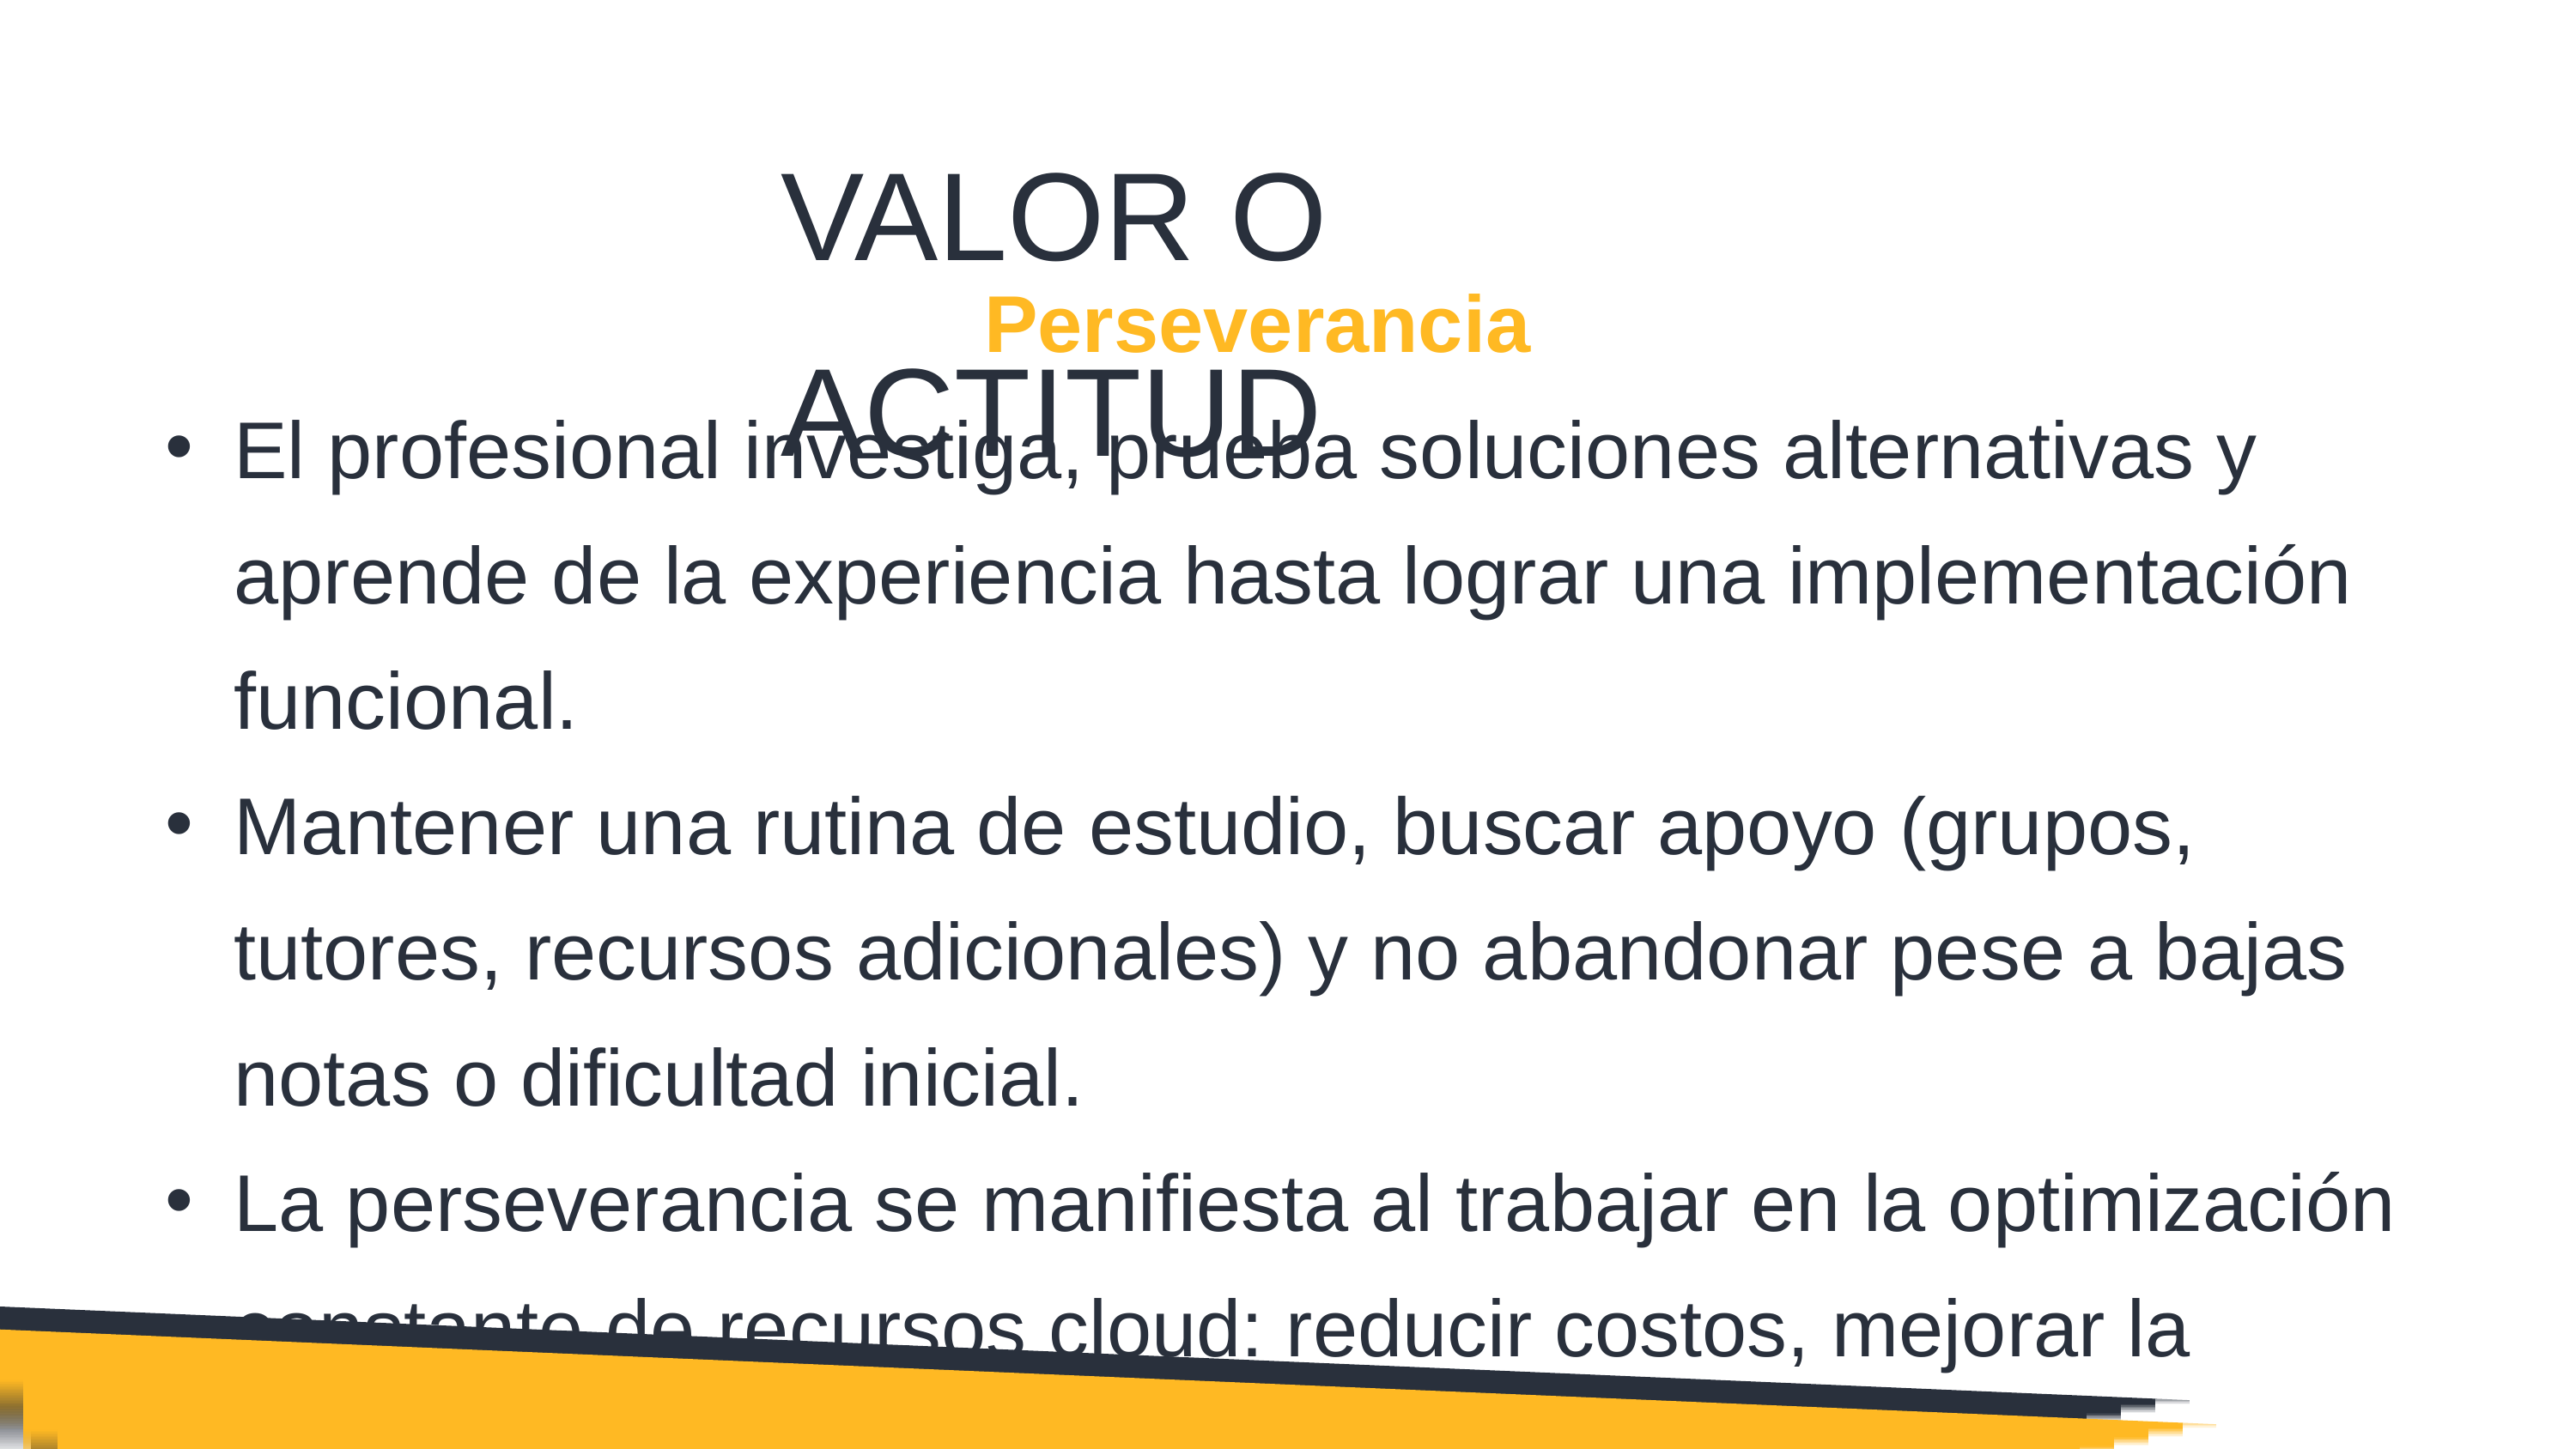

VALOR O ACTITUD
Perseverancia
El profesional investiga, prueba soluciones alternativas y aprende de la experiencia hasta lograr una implementación funcional.
Mantener una rutina de estudio, buscar apoyo (grupos, tutores, recursos adicionales) y no abandonar pese a bajas notas o dificultad inicial.
La perseverancia se manifiesta al trabajar en la optimización constante de recursos cloud: reducir costos, mejorar la seguridad, automatizar tareas, etc.